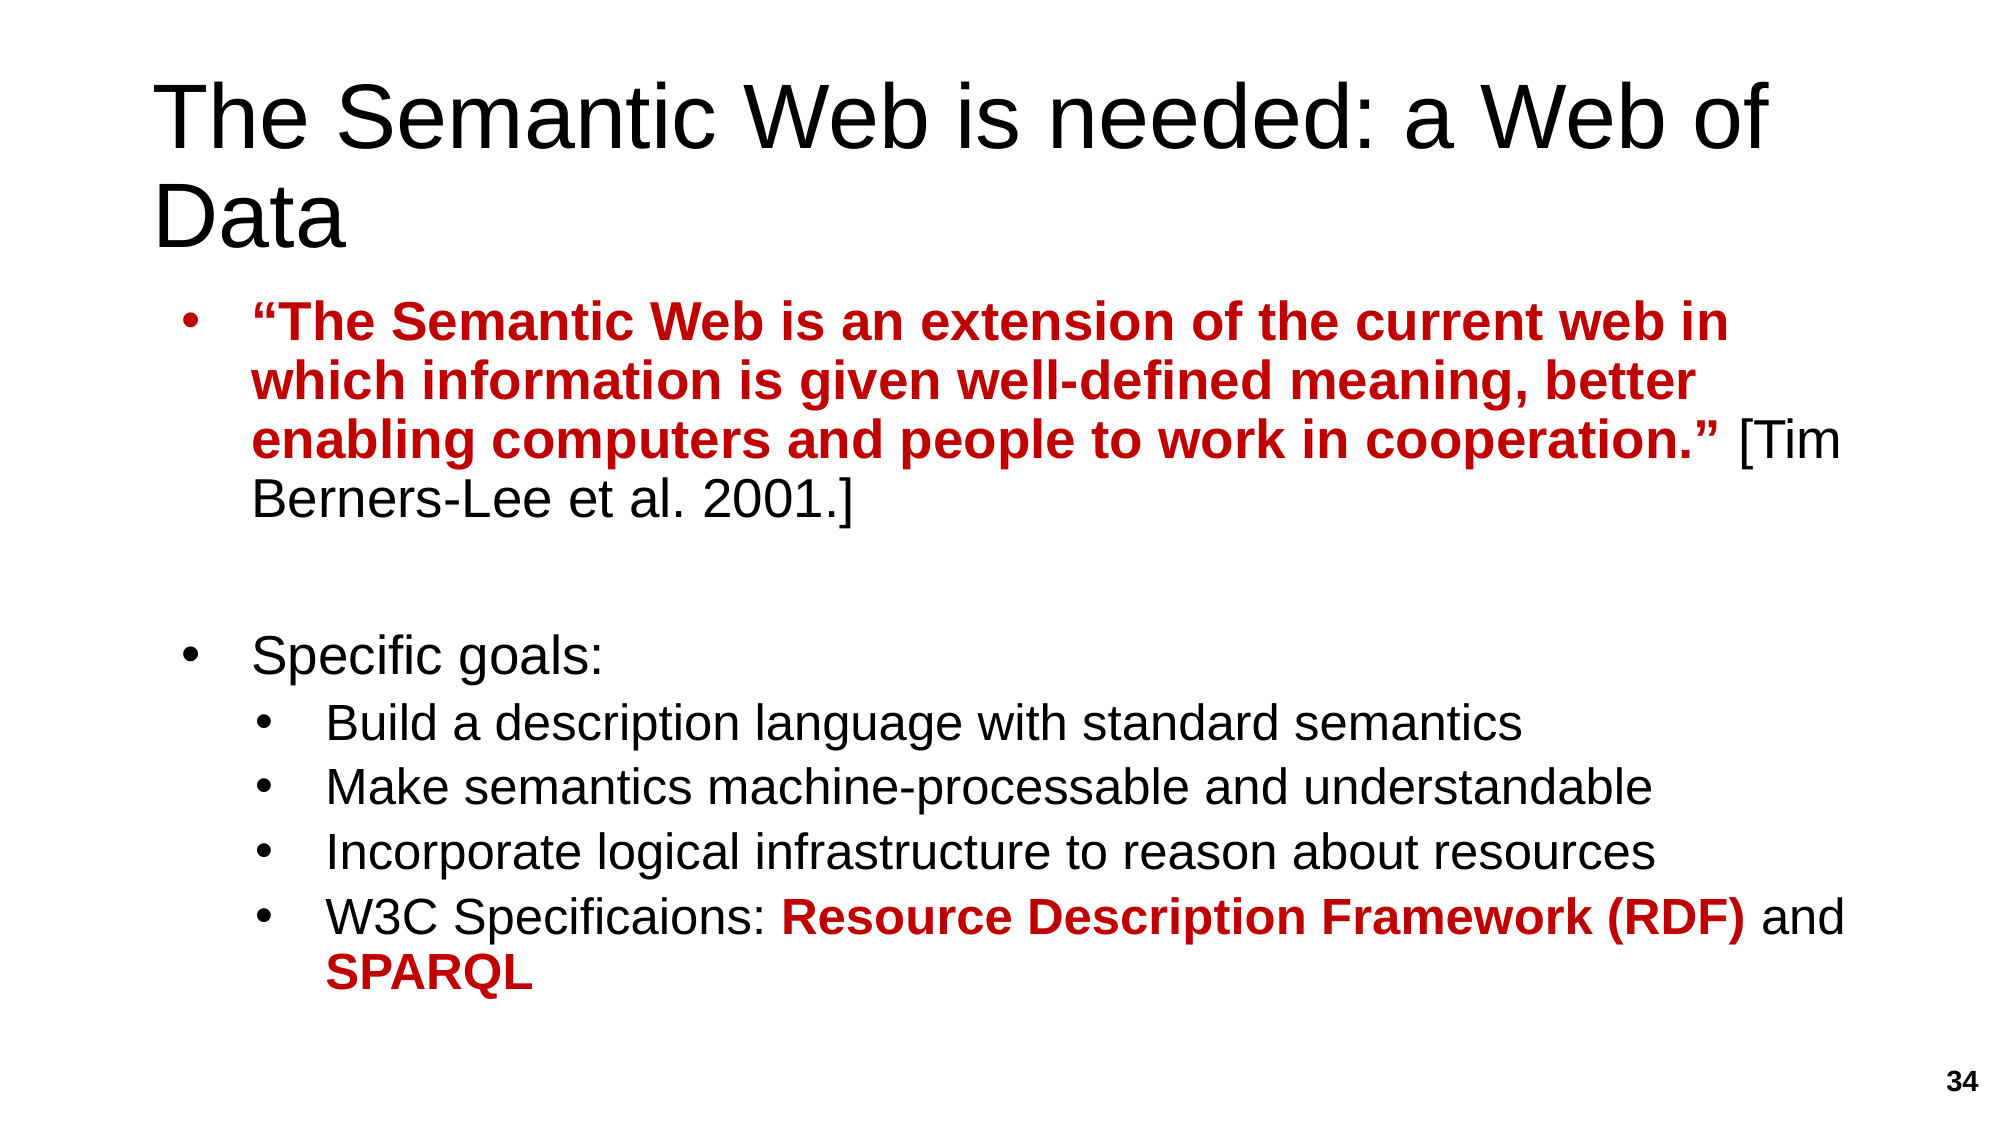

# The Semantic Web is needed: a Web of Data
“The Semantic Web is an extension of the current web in which information is given well-defined meaning, better enabling computers and people to work in cooperation.” [Tim Berners-Lee et al. 2001.]

Specific goals:
Build a description language with standard semantics
Make semantics machine-processable and understandable
Incorporate logical infrastructure to reason about resources
W3C Specificaions: Resource Description Framework (RDF) and SPARQL
34